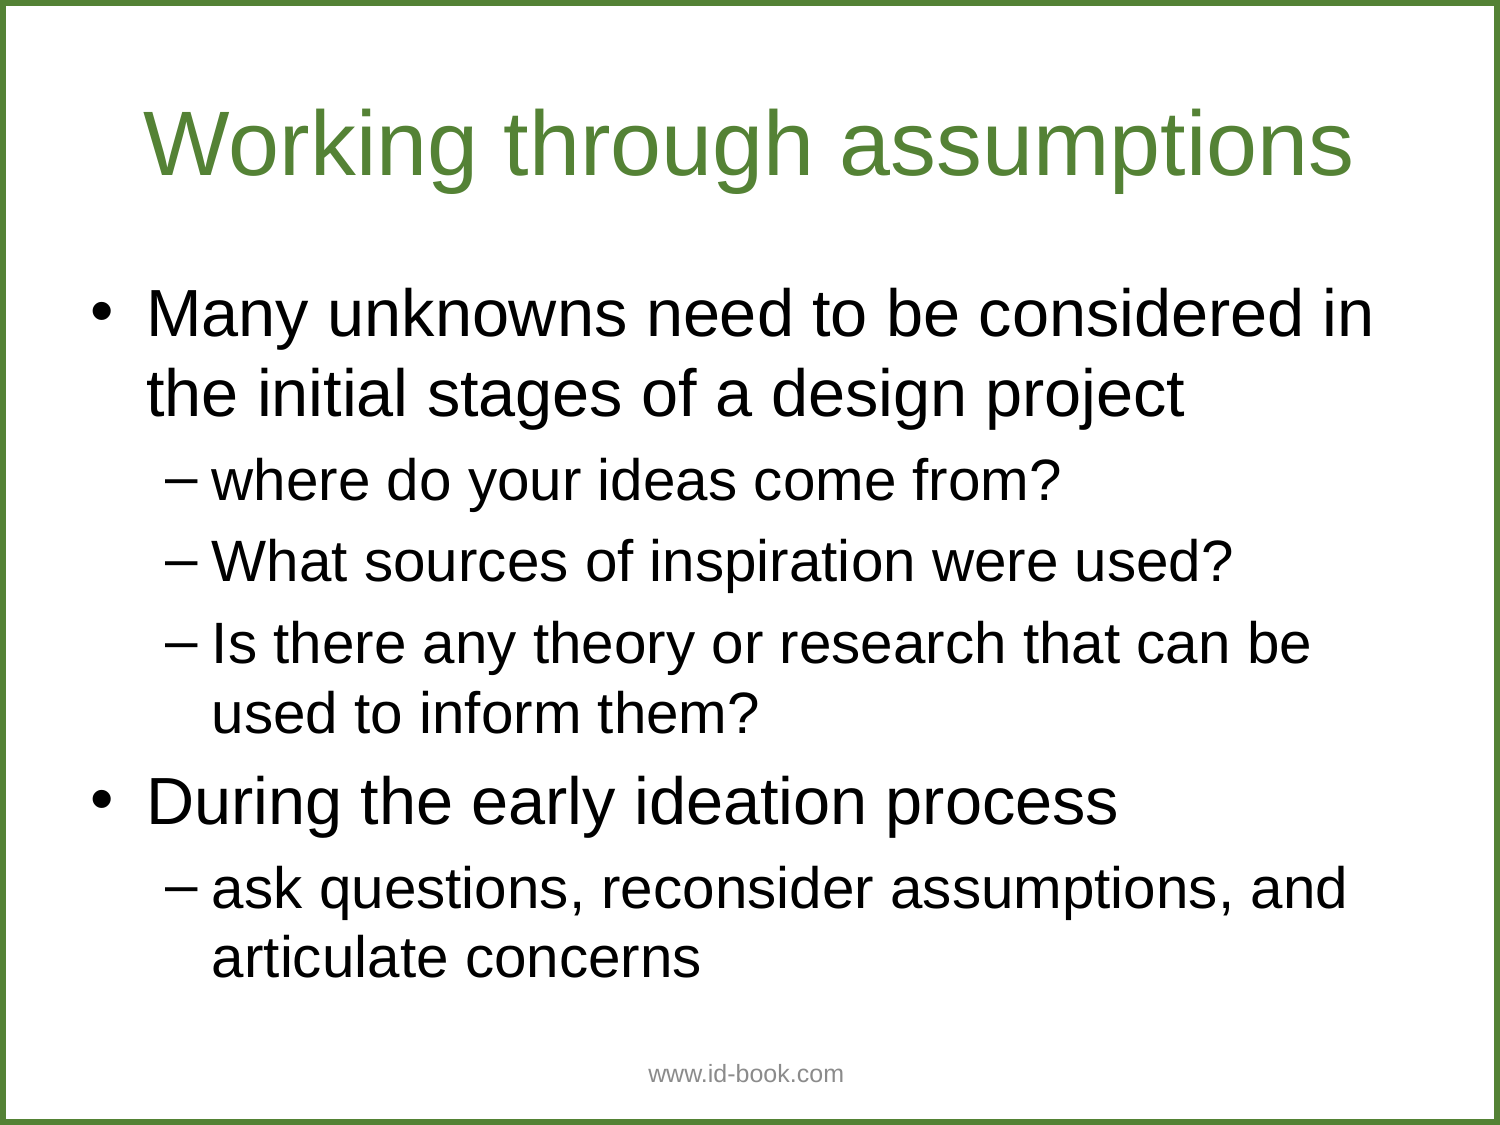

# Working through assumptions
Many unknowns need to be considered in the initial stages of a design project
where do your ideas come from?
What sources of inspiration were used?
Is there any theory or research that can be used to inform them?
During the early ideation process
ask questions, reconsider assumptions, and articulate concerns
www.id-book.com